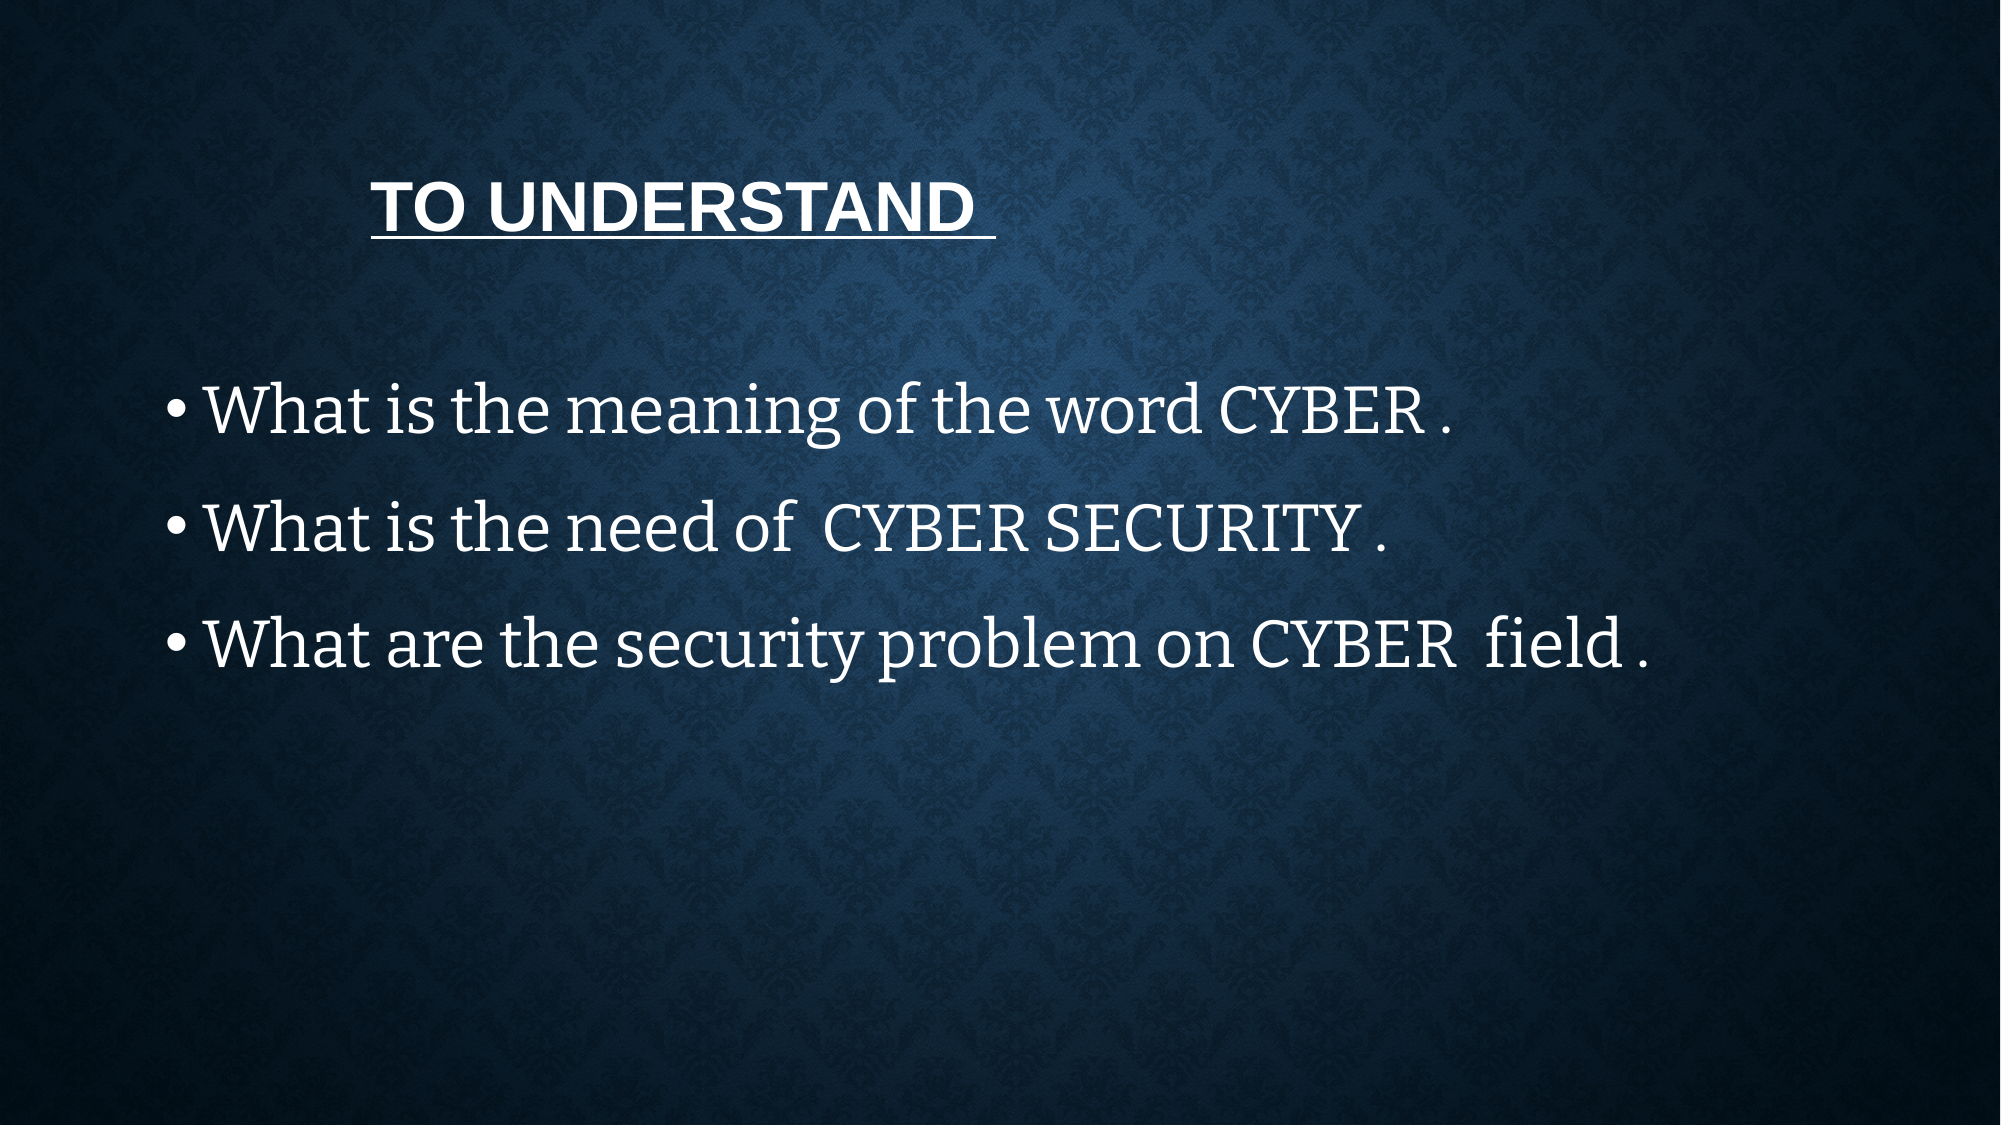

# To understand
What is the meaning of the word CYBER .
What is the need of  CYBER SECURITY .
What are the security problem on CYBER  field .